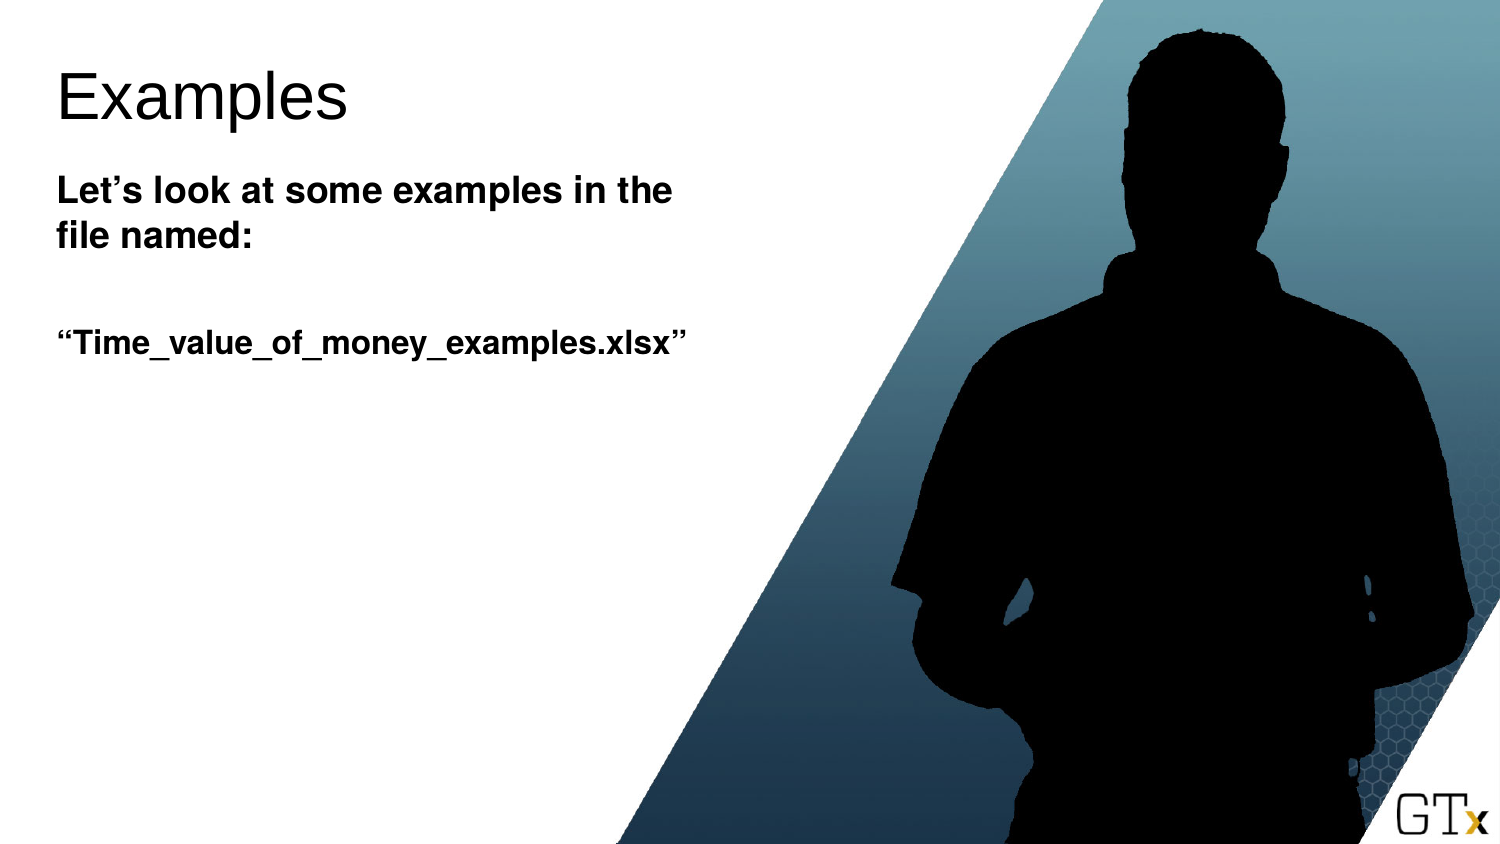

# Examples
Let’s look at some examples in the file named:

“Time_value_of_money_examples.xlsx”